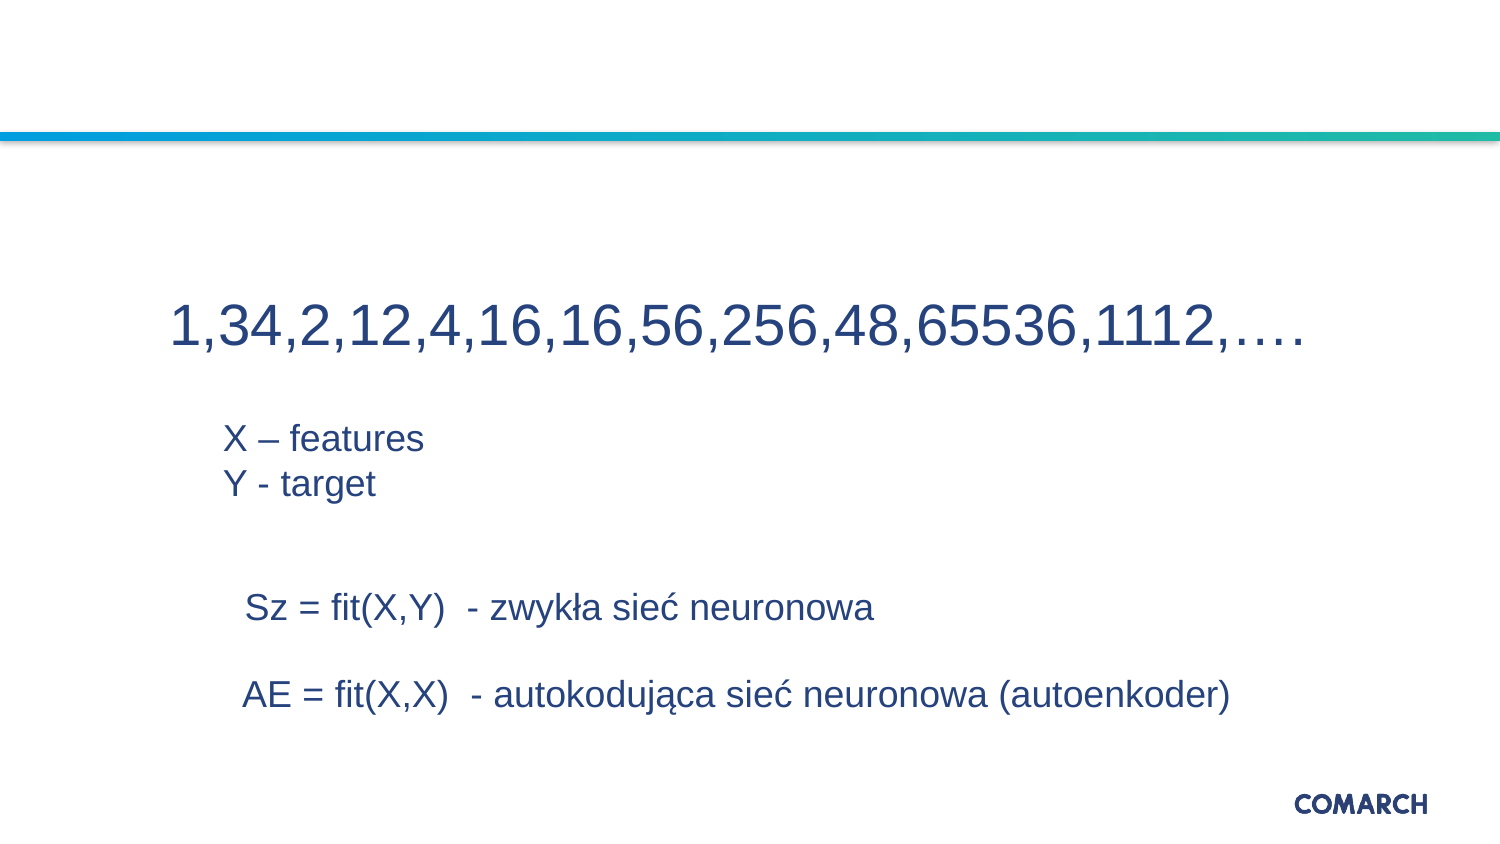

1,34,2,12,4,16,16,56,256,48,65536,1112,….
X – features
Y - target
Sz = fit(X,Y)  - zwykła sieć neuronowa

AE = fit(X,X)  - autokodująca sieć neuronowa (autoenkoder)